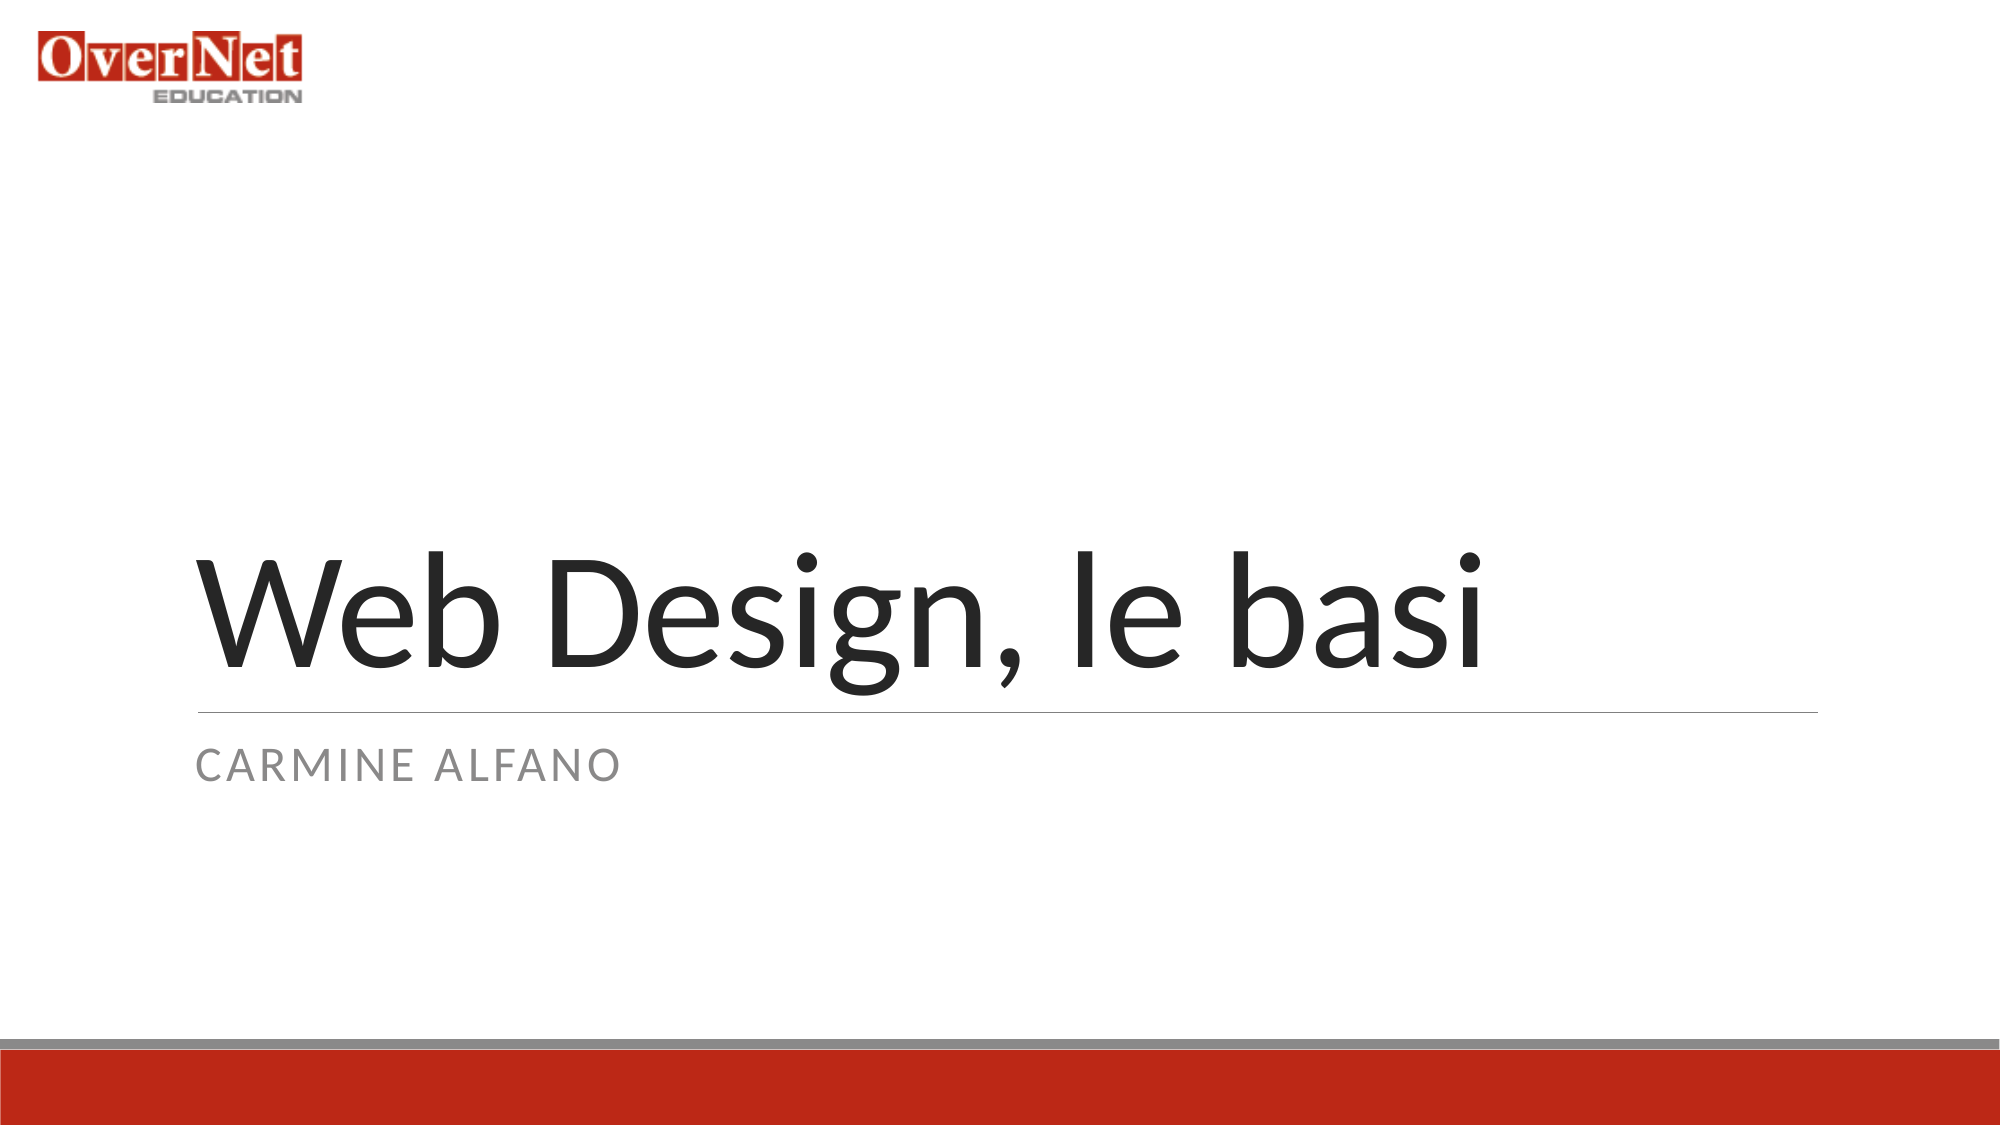

# Web Design, le basi
Carmine alfano